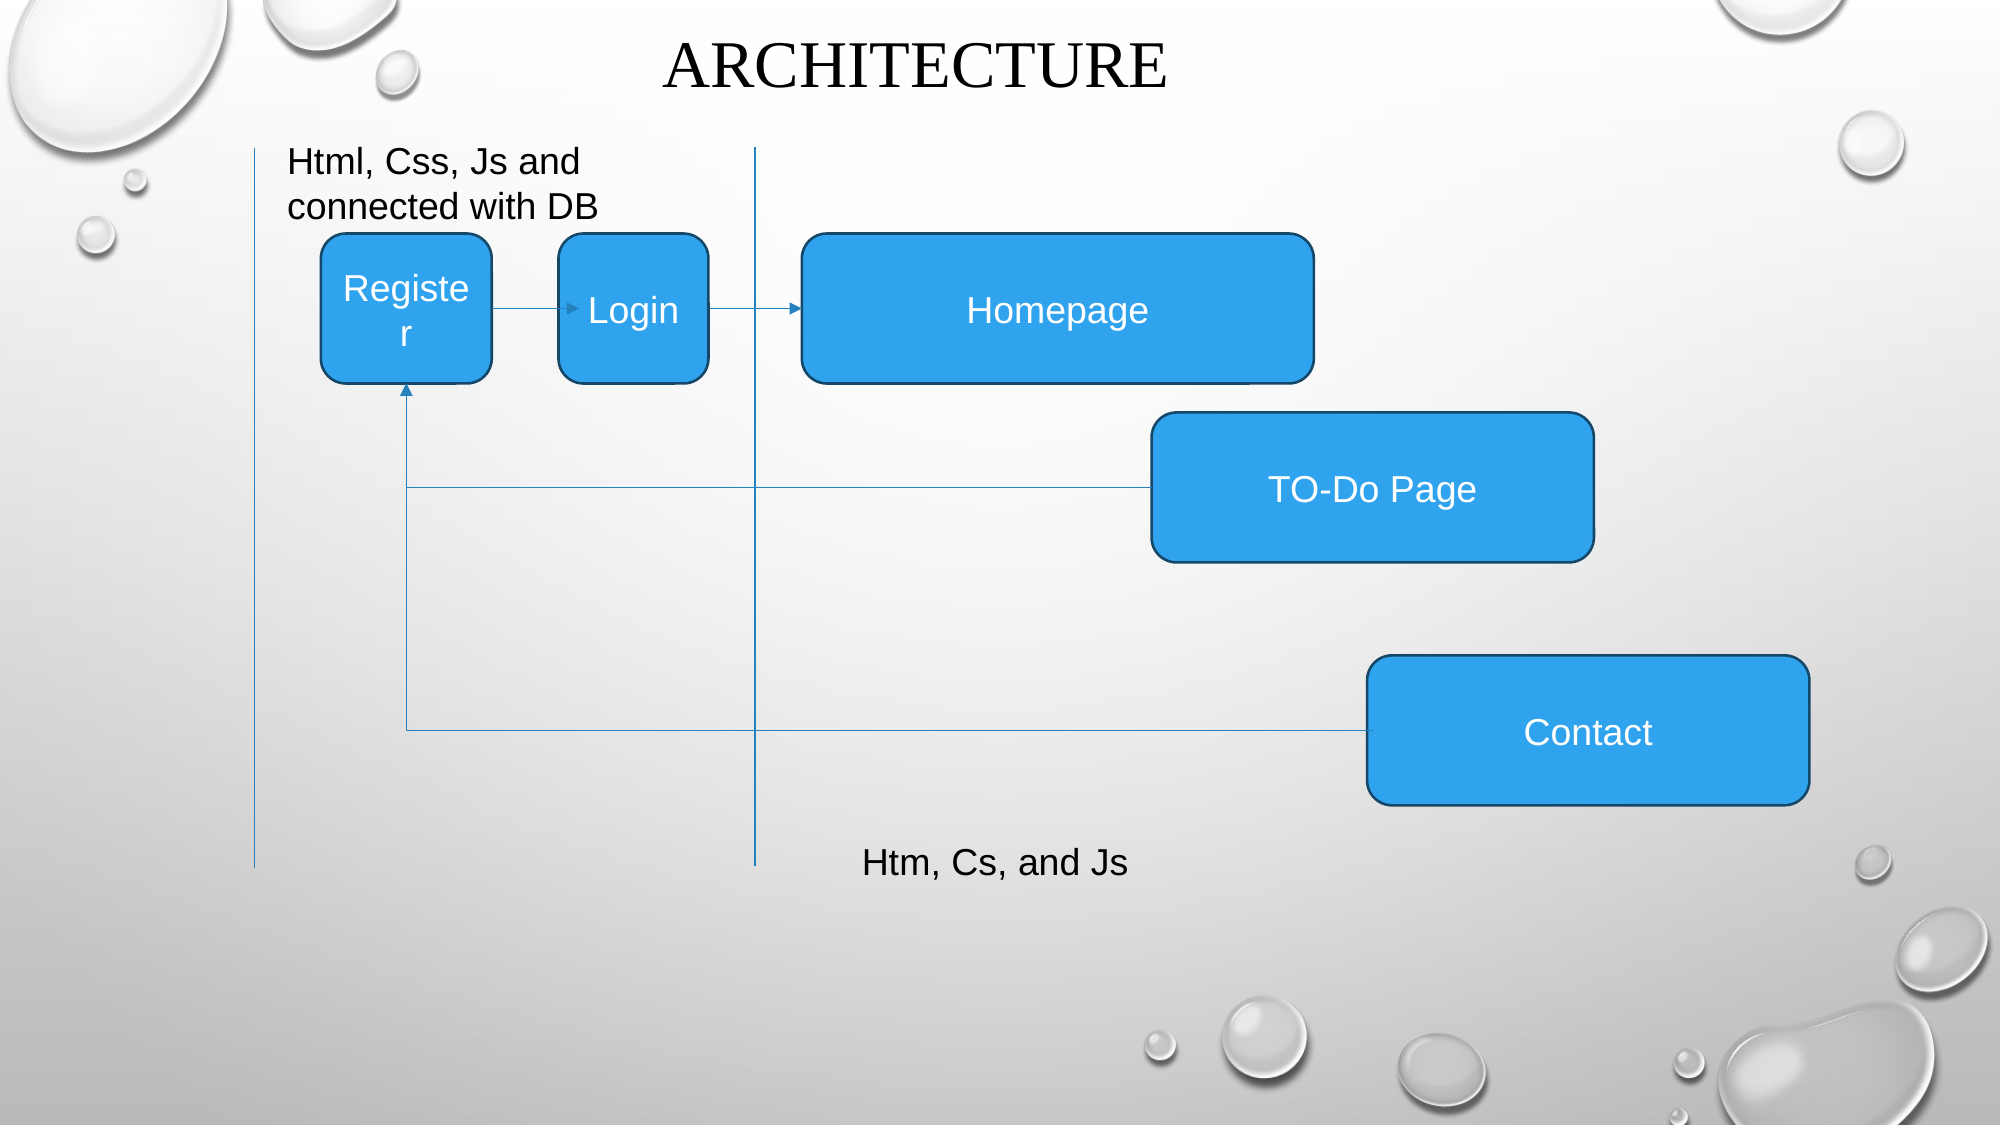

ARCHITECTURE
Html, Css, Js and connected with DB
Register
Login
Homepage
TO-Do Page
Contact
Htm, Cs, and Js